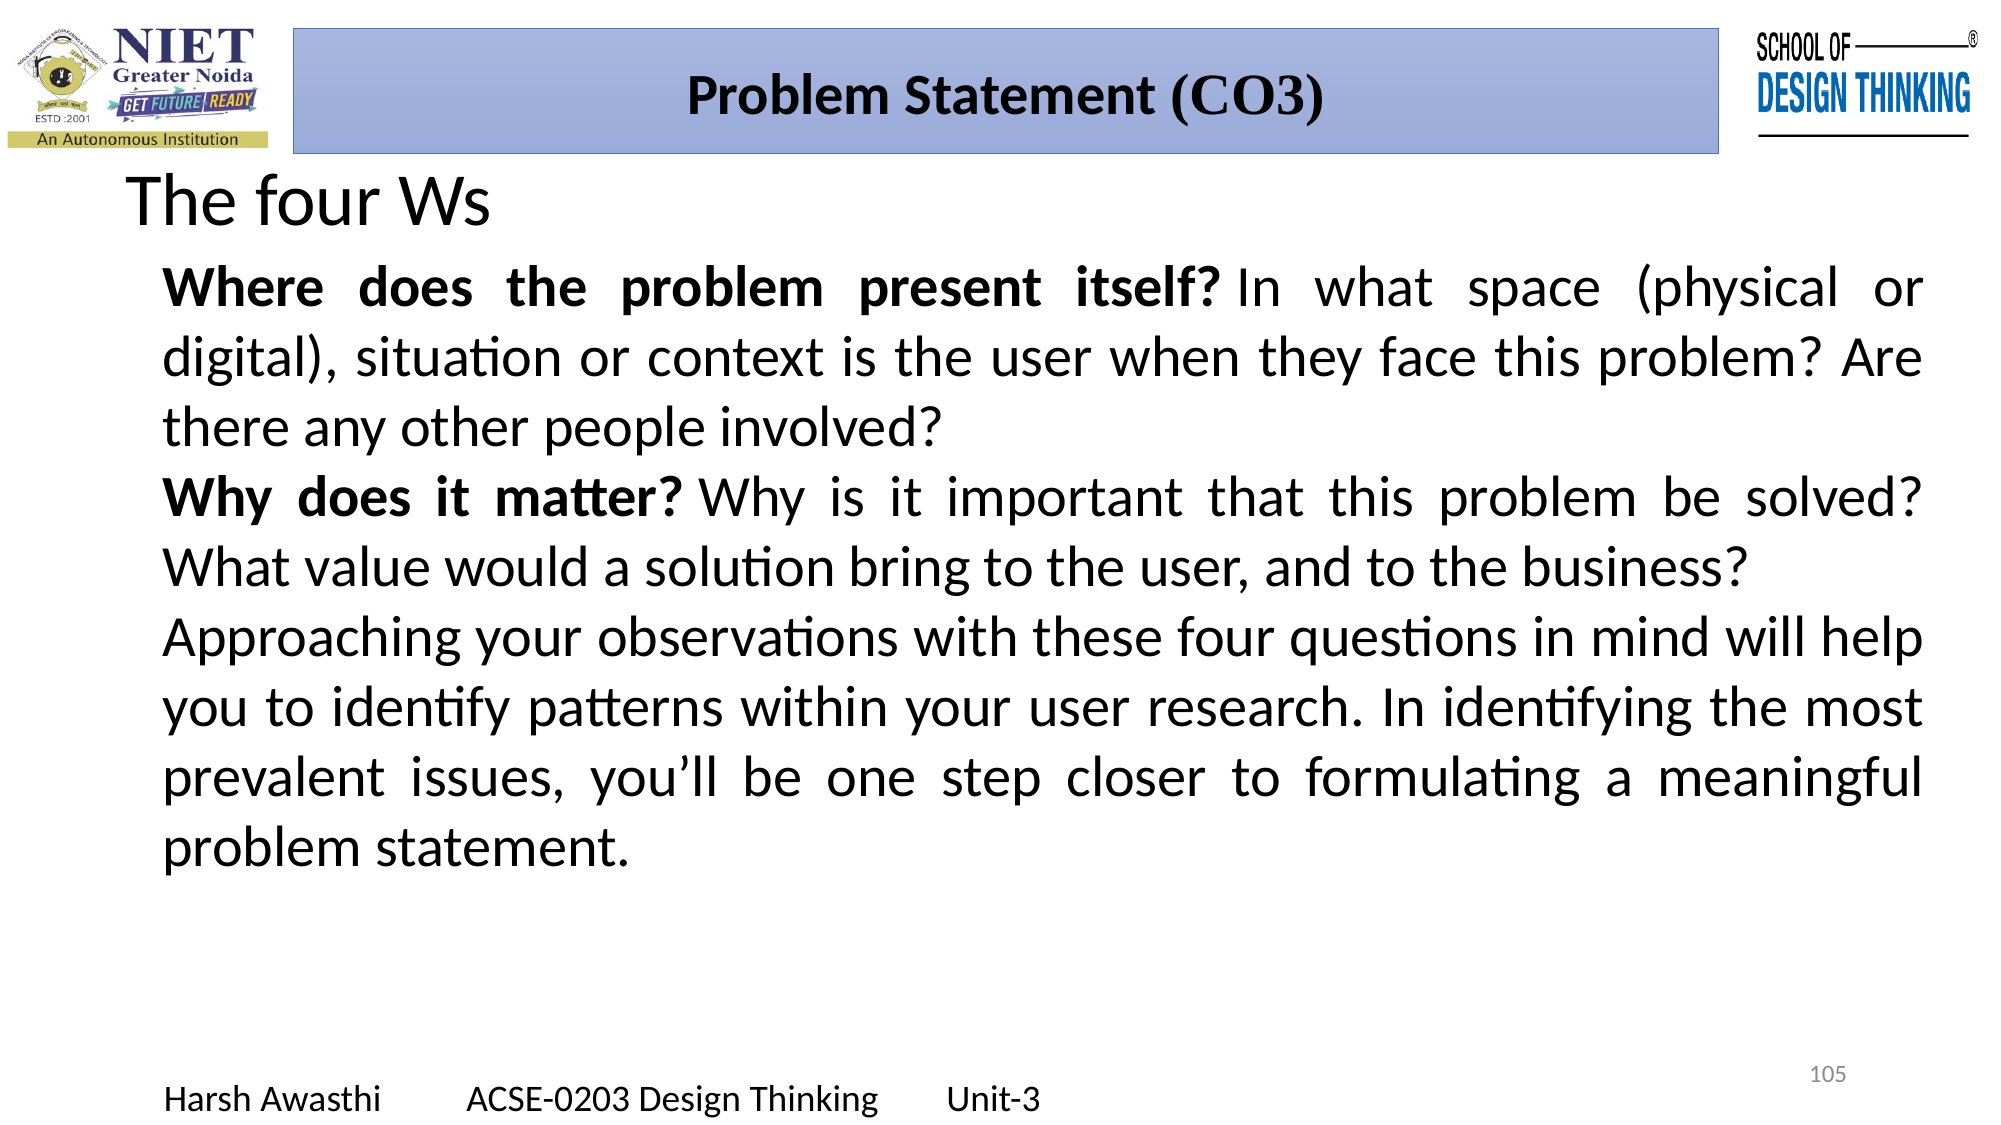

Problem Statement (CO3)
# The four Ws

Where does the problem present itself? In what space (physical or digital), situation or context is the user when they face this problem? Are there any other people involved?
Why does it matter? Why is it important that this problem be solved? What value would a solution bring to the user, and to the business?
Approaching your observations with these four questions in mind will help you to identify patterns within your user research. In identifying the most prevalent issues, you’ll be one step closer to formulating a meaningful problem statement.

105
Harsh Awasthi          ACSE-0203 Design Thinking        Unit-3